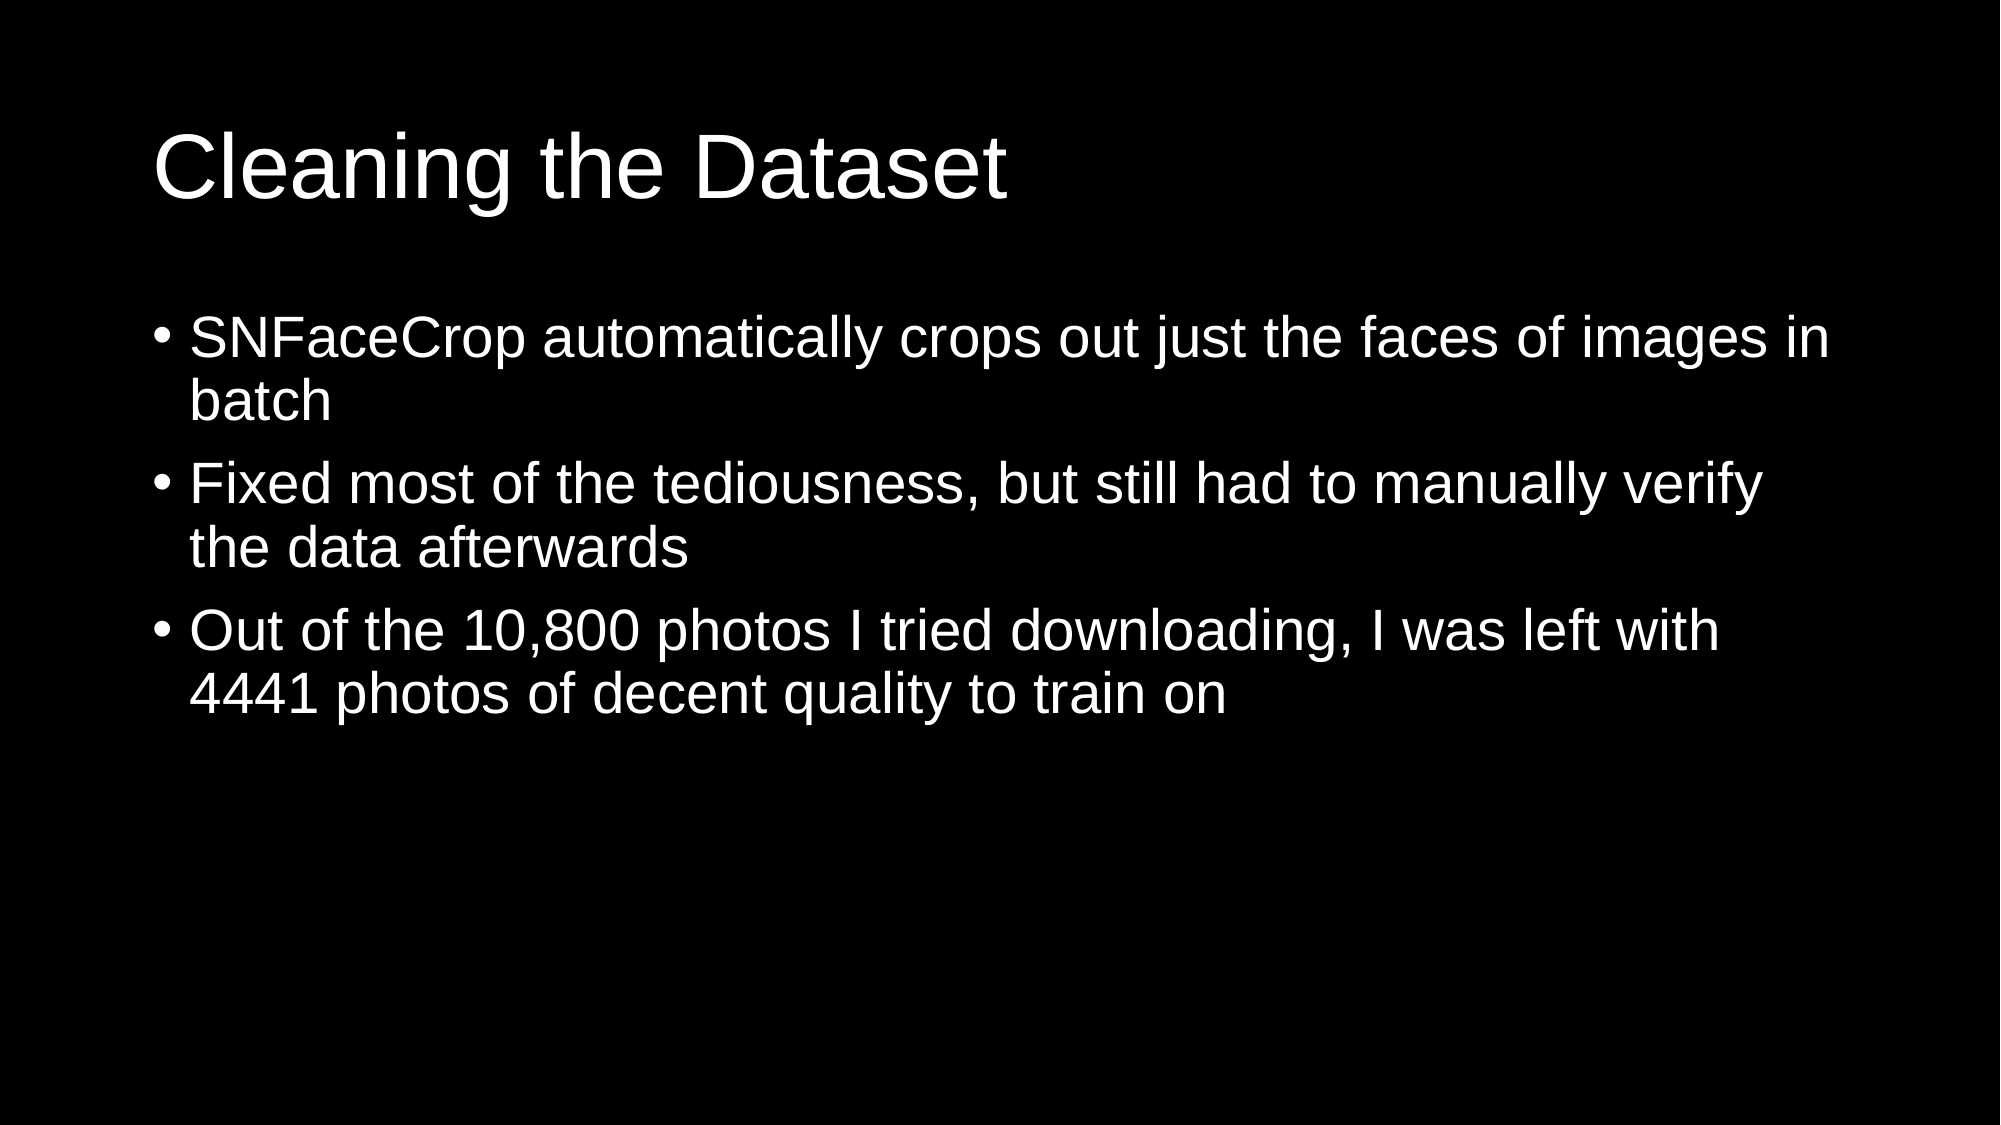

# Cleaning the Dataset
SNFaceCrop automatically crops out just the faces of images in batch
Fixed most of the tediousness, but still had to manually verify the data afterwards
Out of the 10,800 photos I tried downloading, I was left with 4441 photos of decent quality to train on